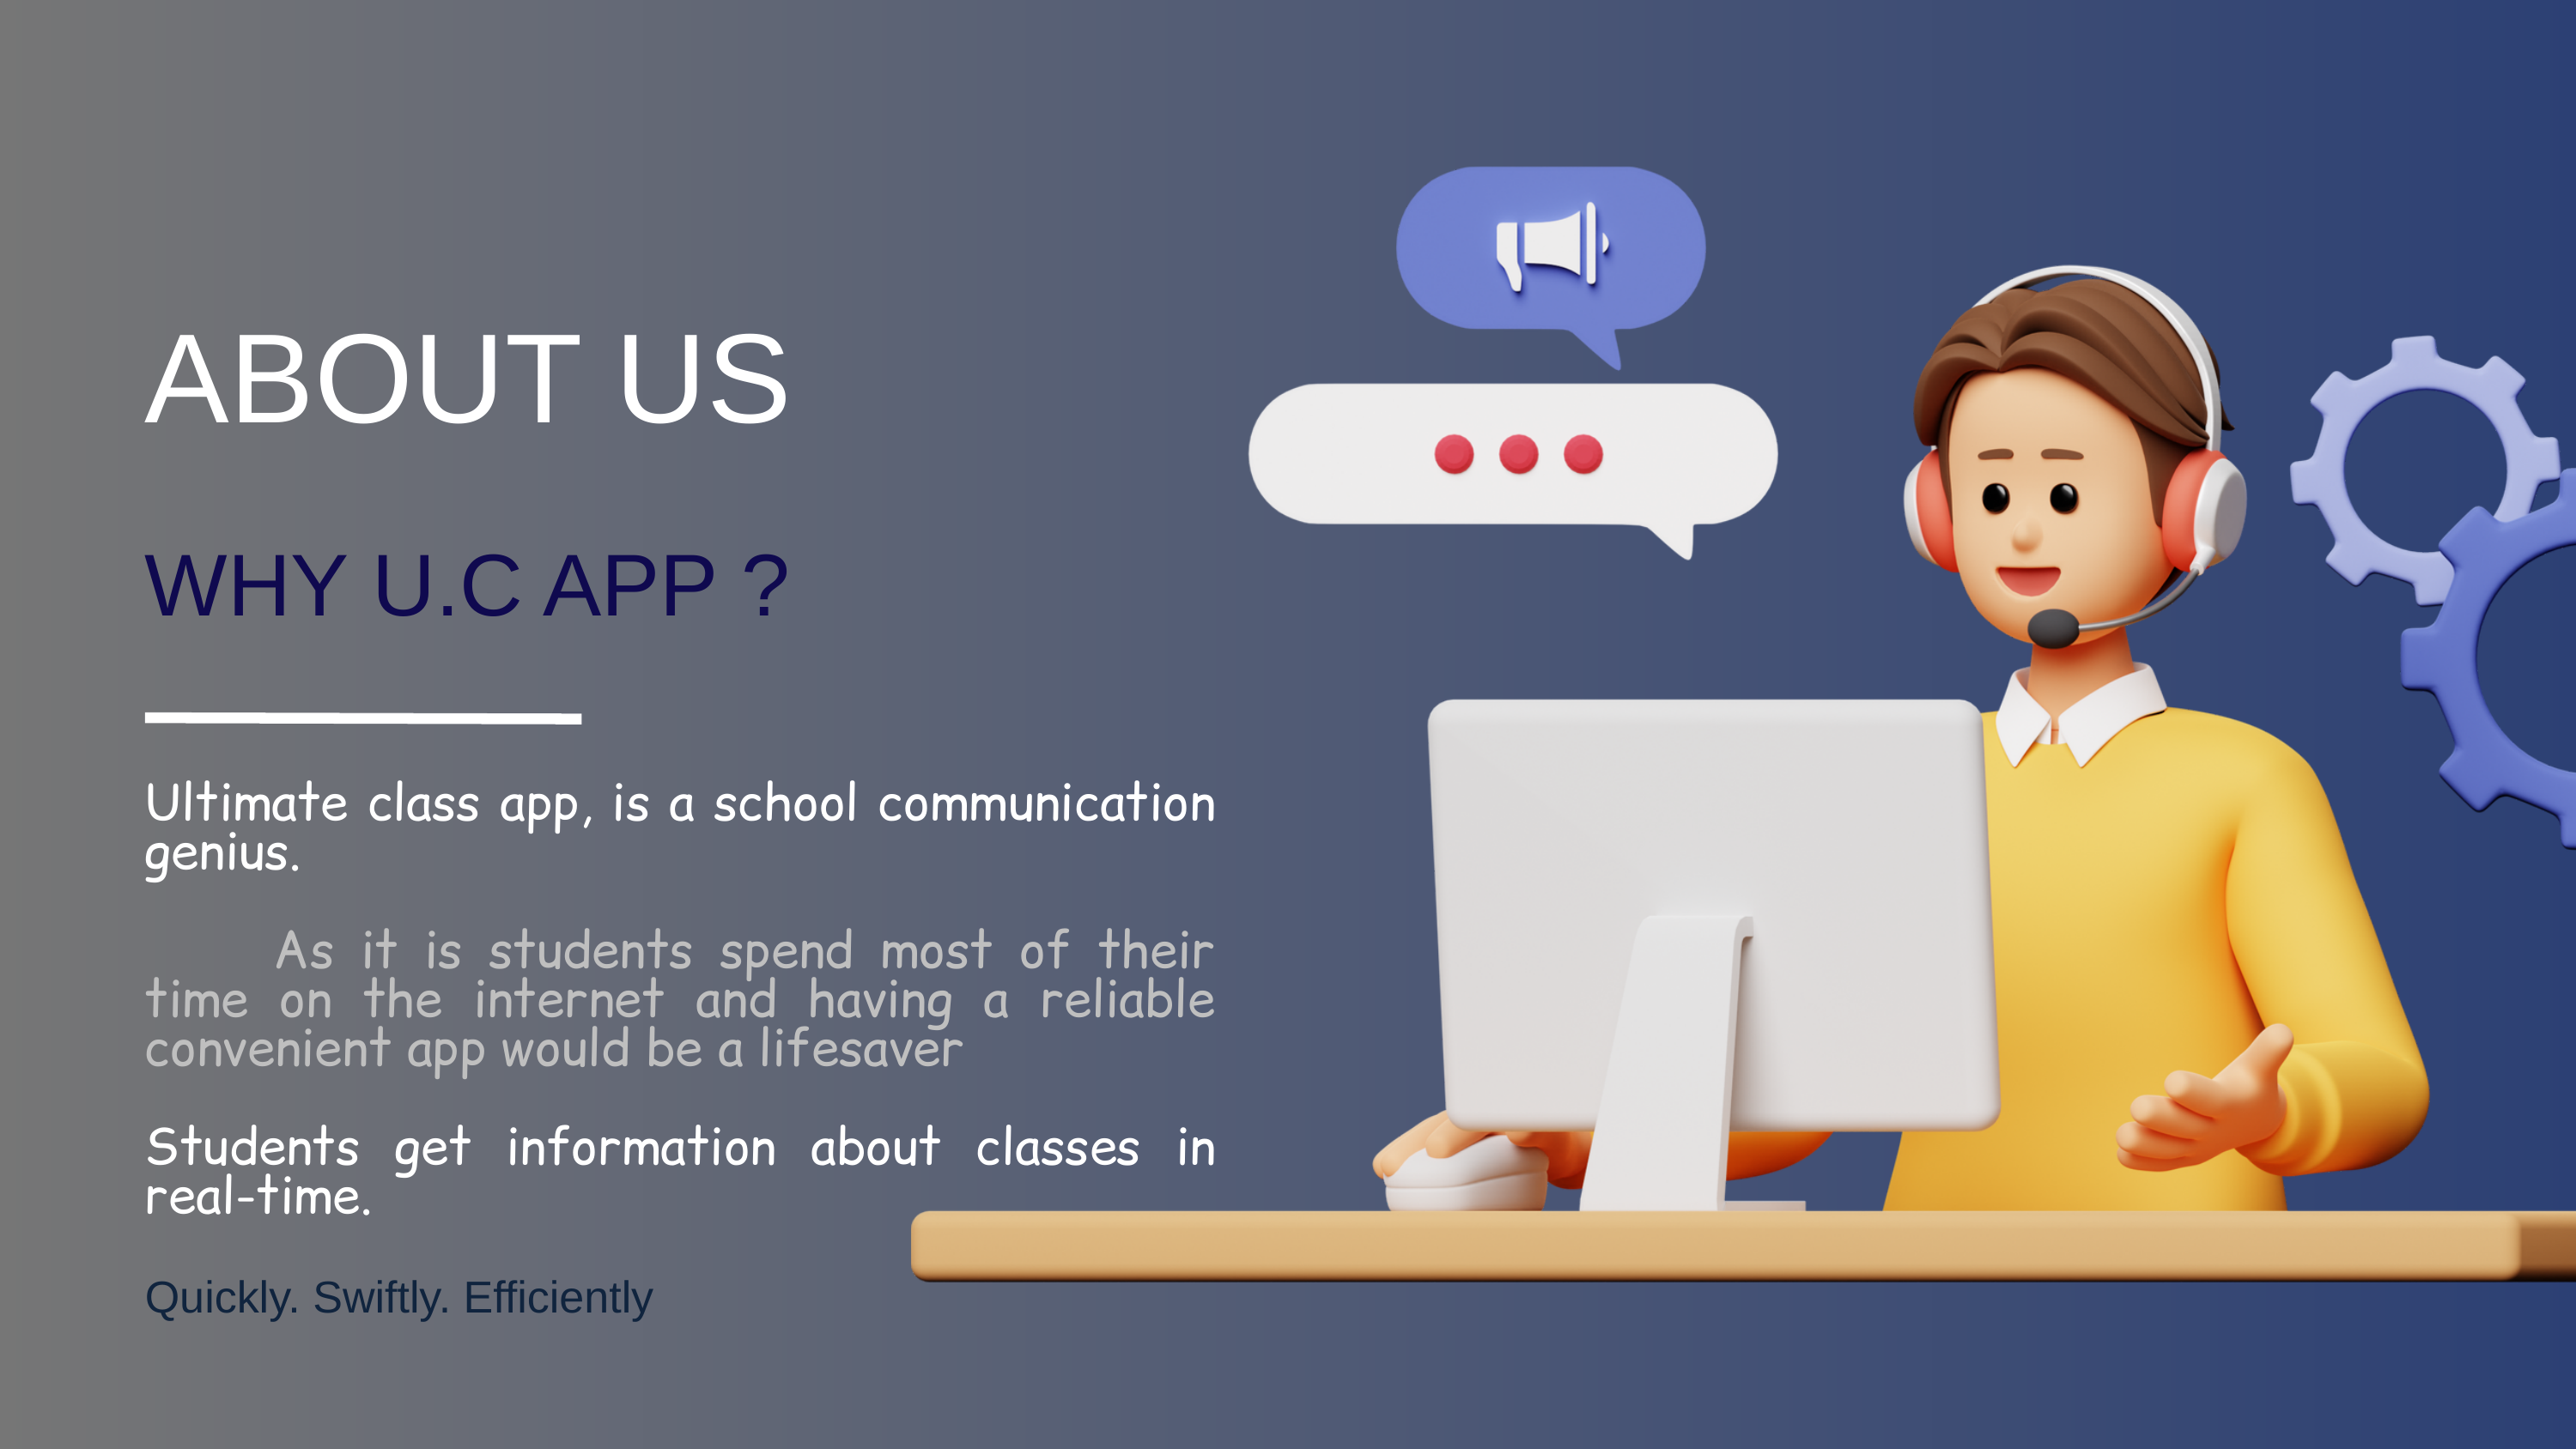

ABOUT US
WHY U.C APP ?

Ultimate class app, is a school communication genius.

	As it is students spend most of their time on the internet and having a reliable convenient app would be a lifesaver

Students get information about classes in real-time.

Quickly. Swiftly. Efficiently